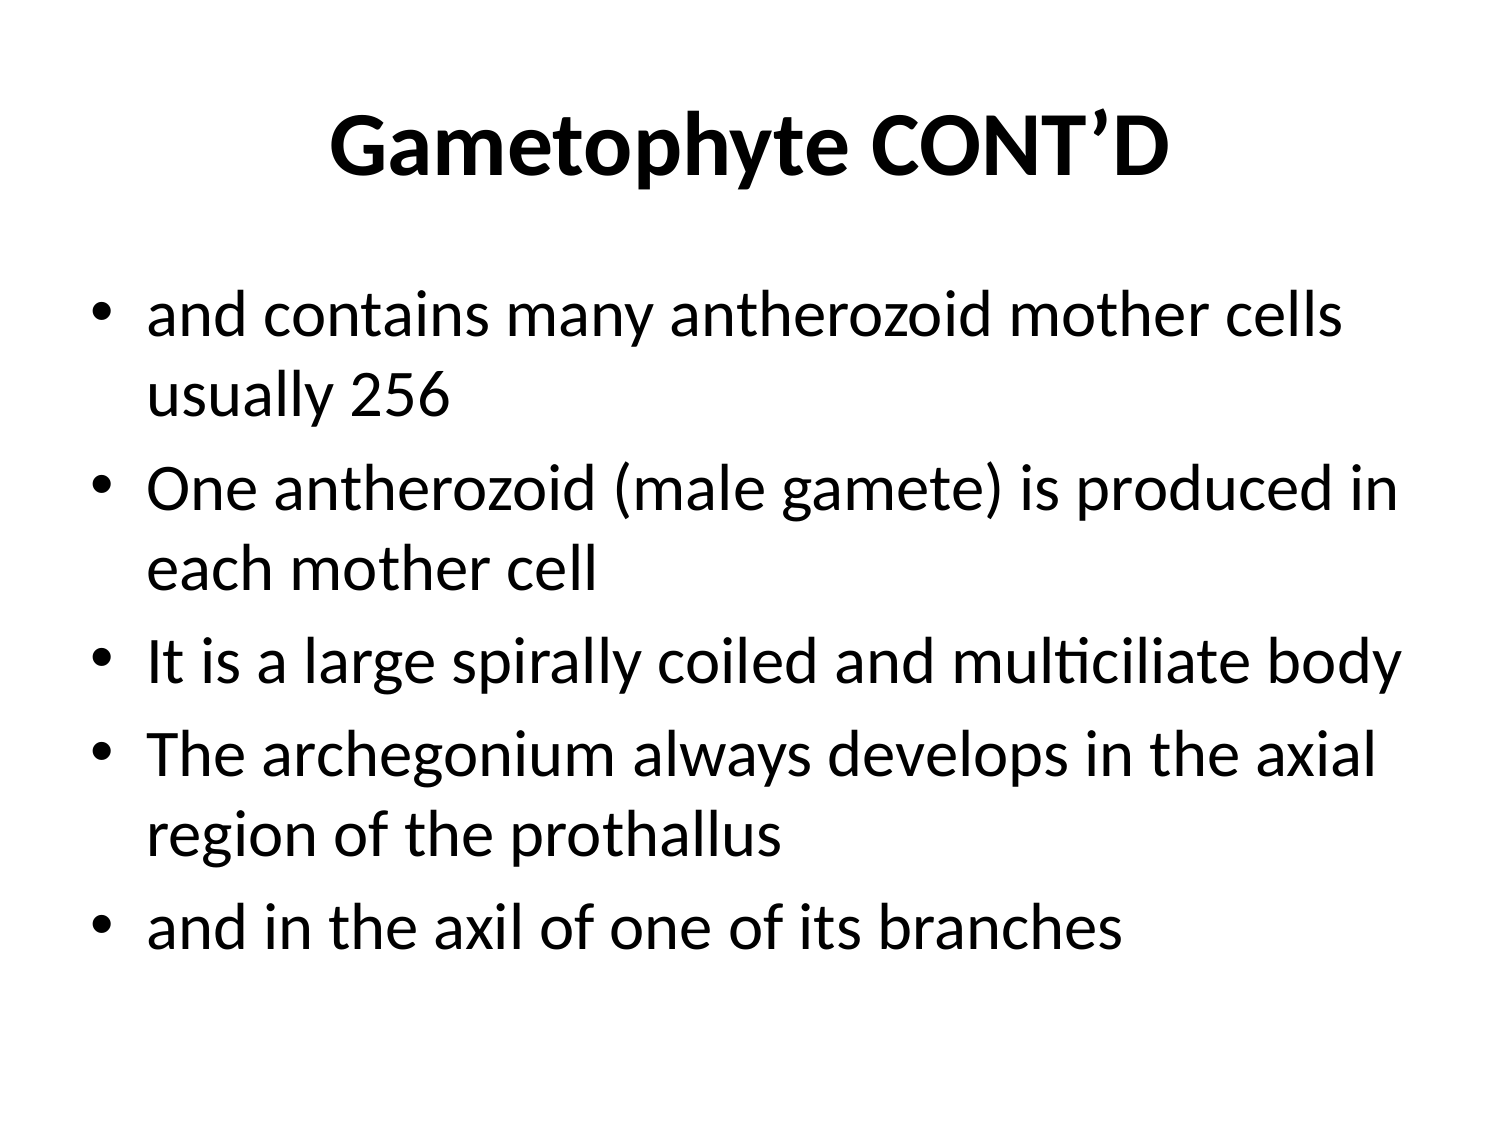

# Gametophyte CONT’D
and contains many antherozoid mother cells usually 256
One antherozoid (male gamete) is produced in each mother cell
It is a large spirally coiled and multiciliate body
The archegonium always develops in the axial region of the prothallus
and in the axil of one of its branches